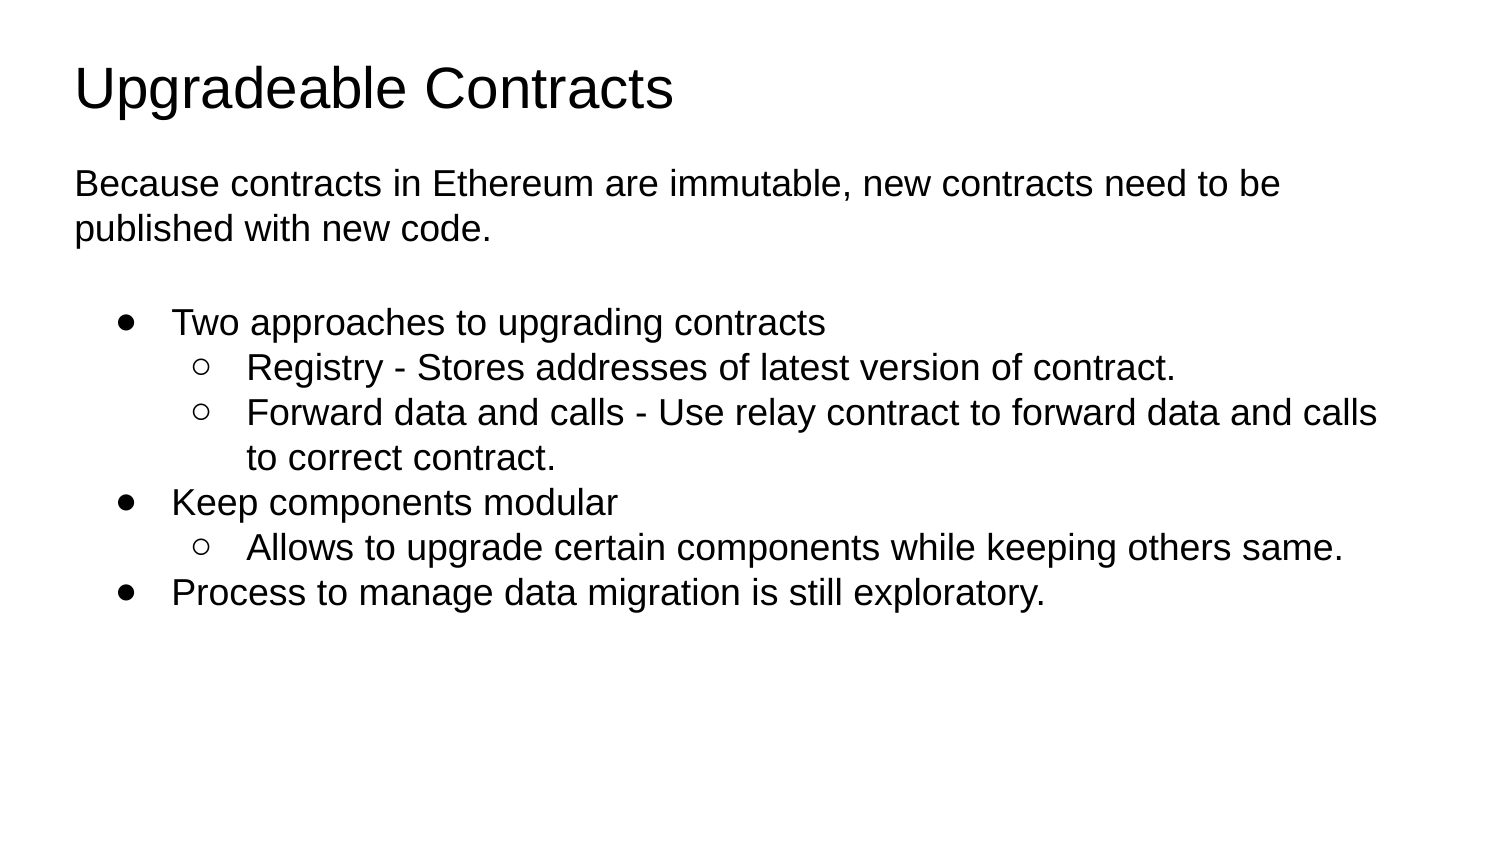

# Upgradeable Contracts
Because contracts in Ethereum are immutable, new contracts need to be published with new code.
Two approaches to upgrading contracts
Registry - Stores addresses of latest version of contract.
Forward data and calls - Use relay contract to forward data and calls to correct contract.
Keep components modular
Allows to upgrade certain components while keeping others same.
Process to manage data migration is still exploratory.